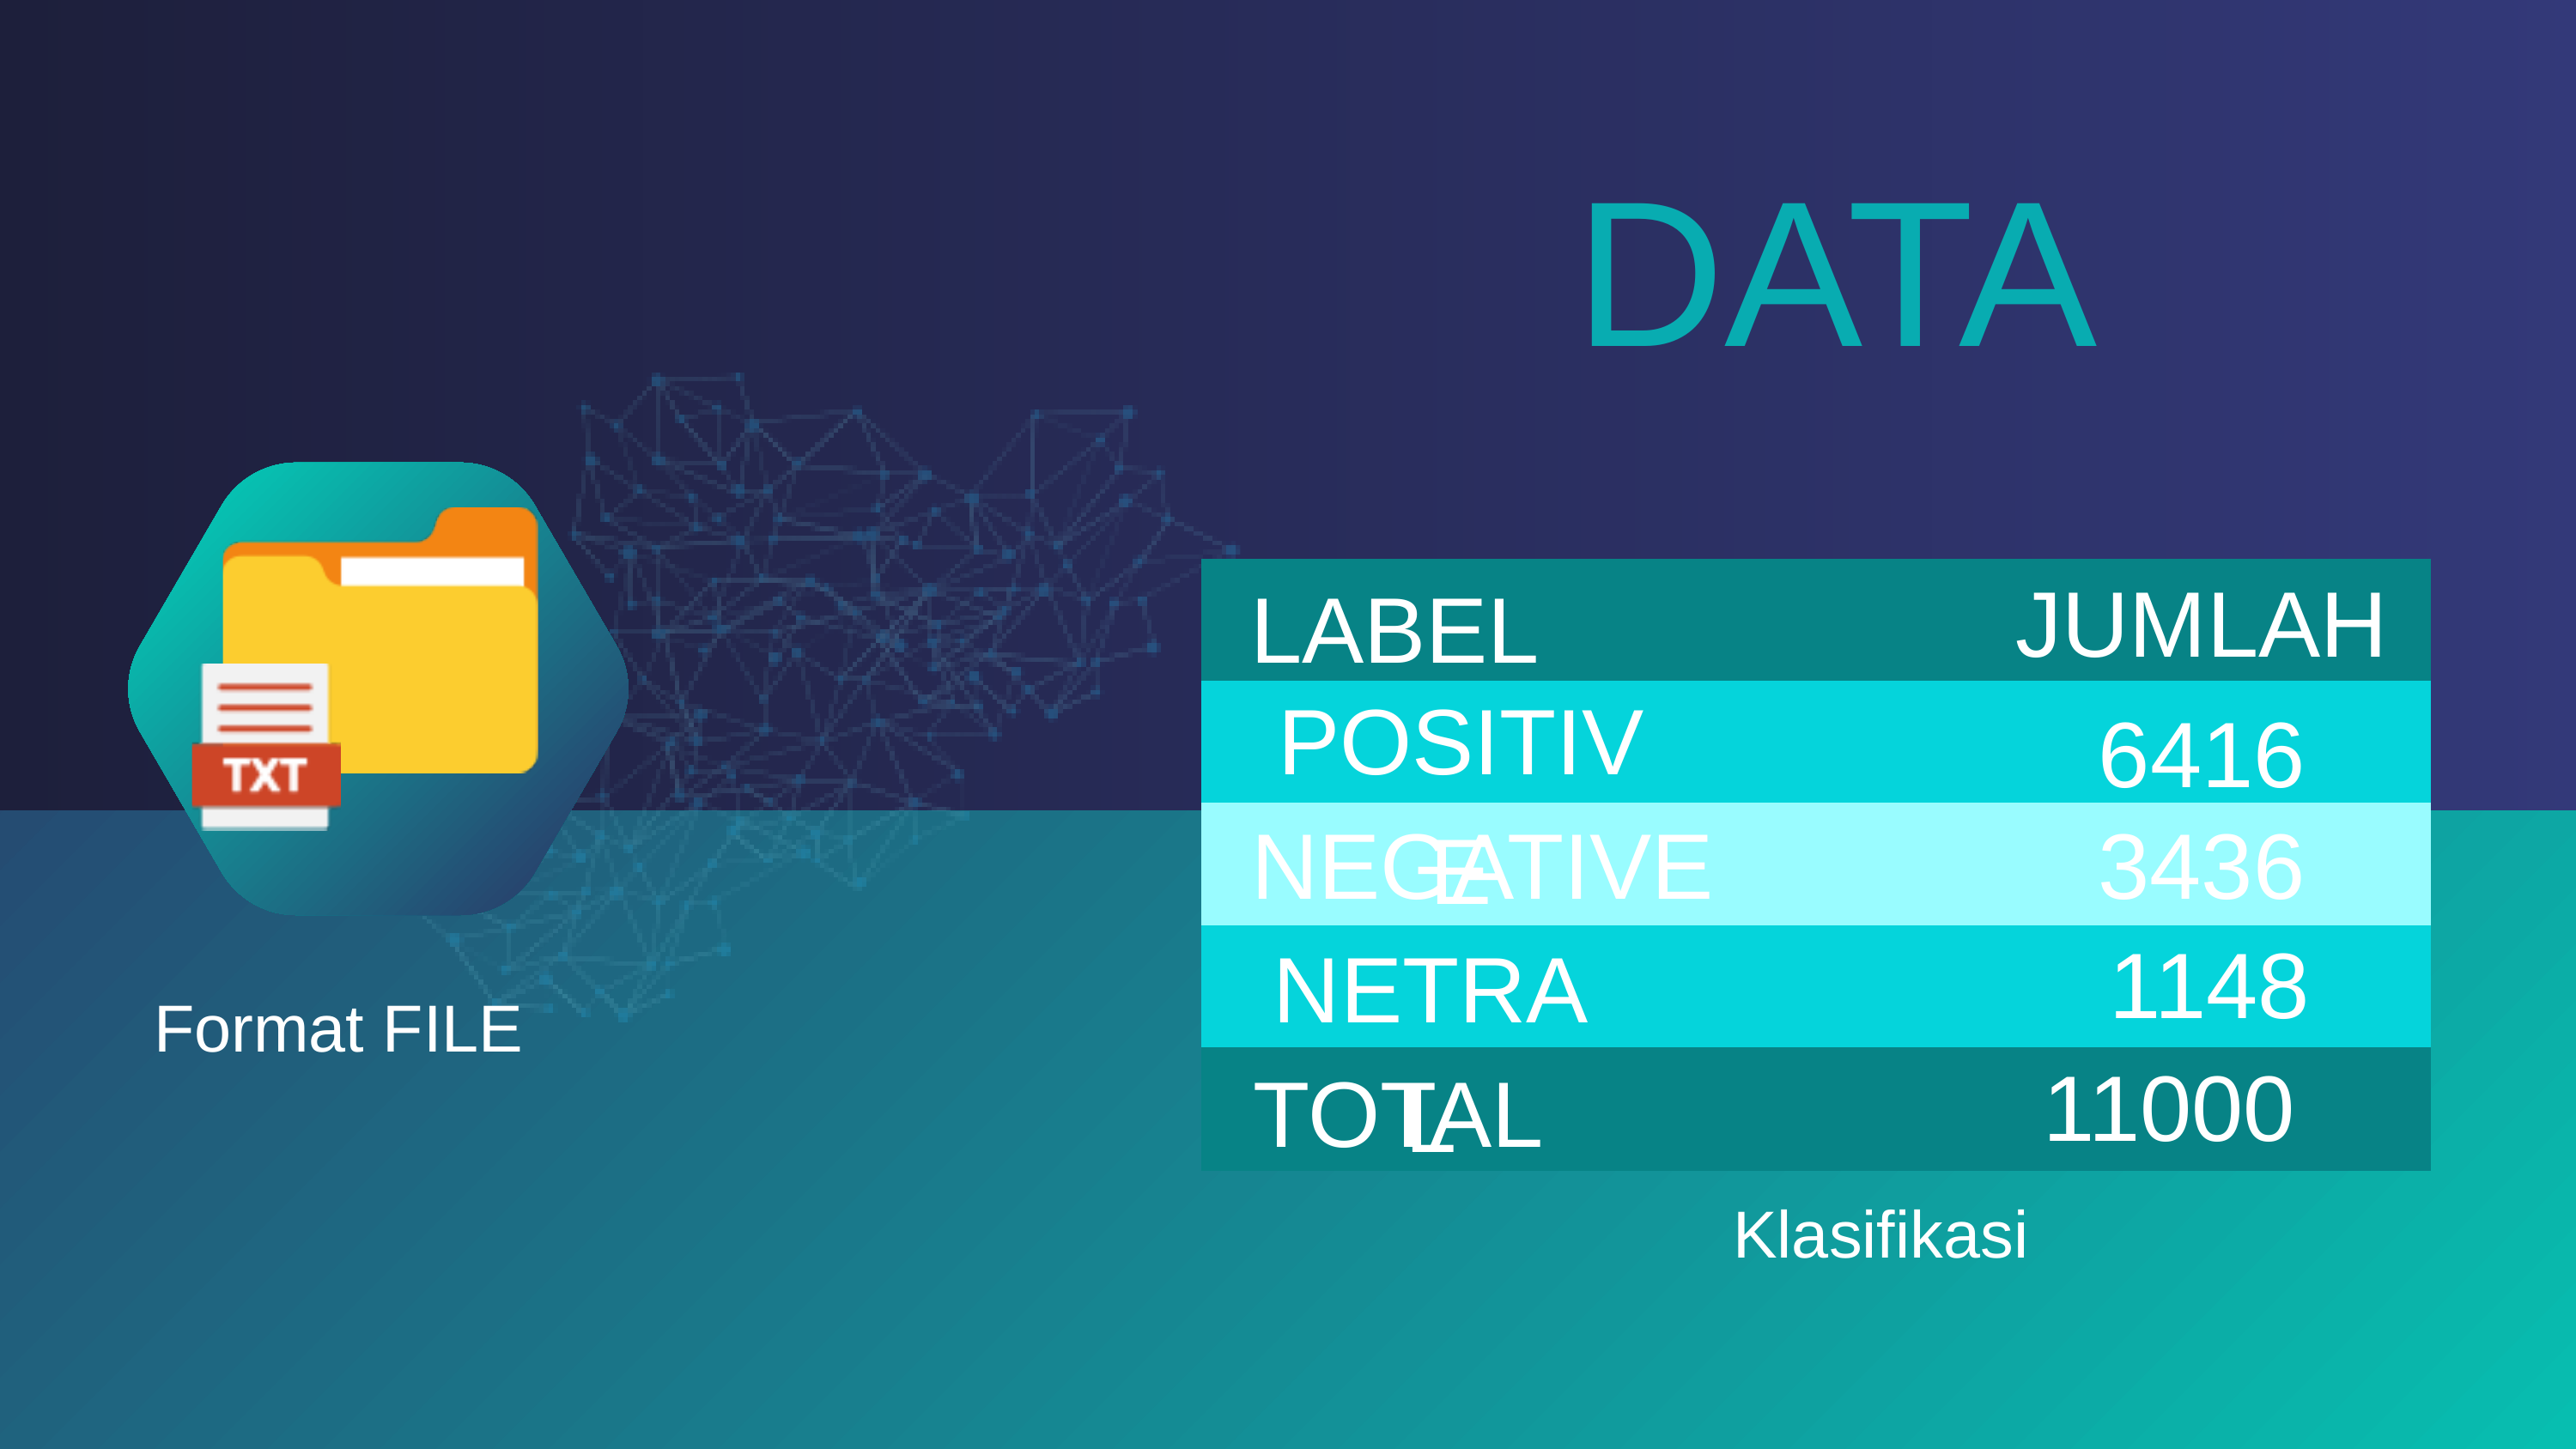

DATA

JUMLAH
LABEL

POSITIVE
6416

NEGATIVE
3436

1148
NETRAL

Format FILE
11000
TOTAL

Klasifikasi